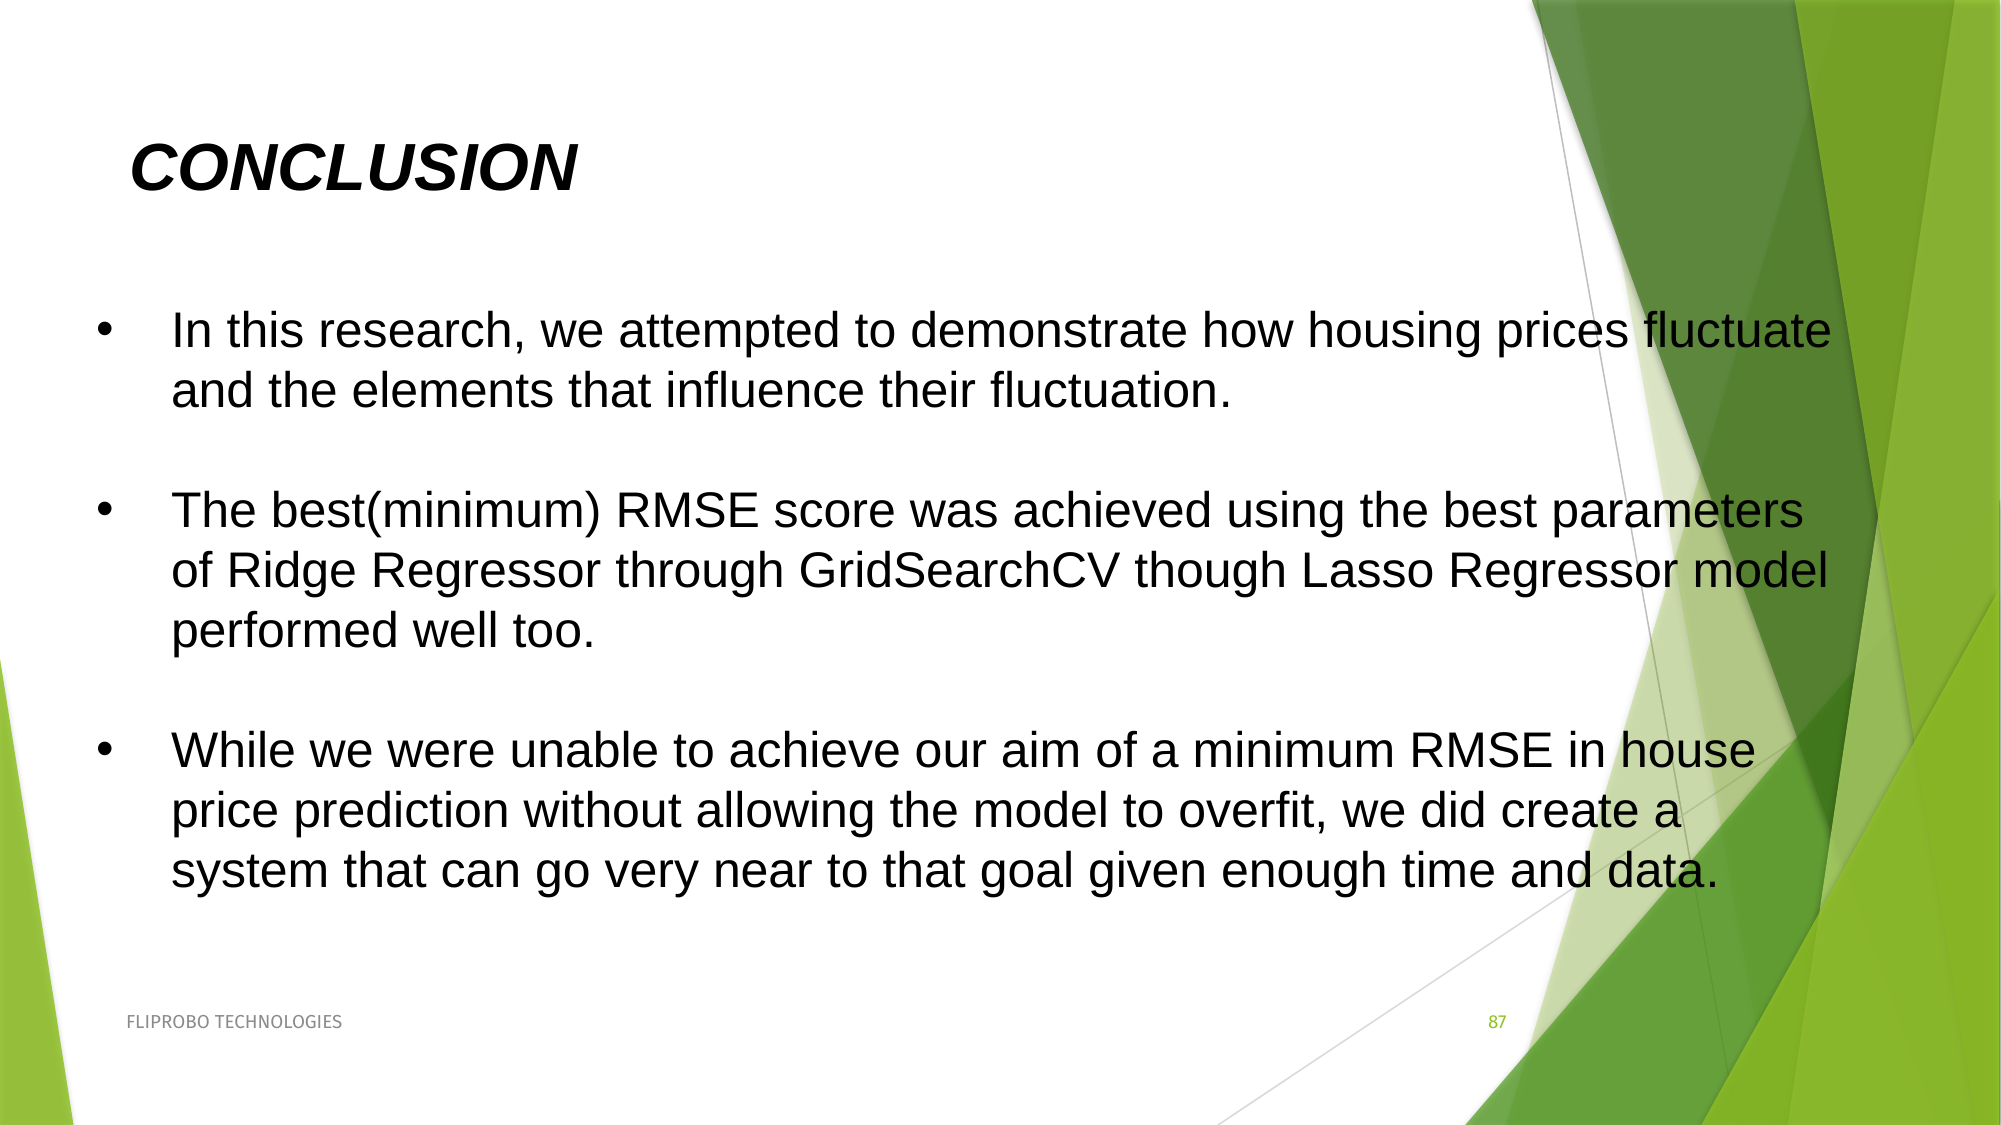

CONCLUSION
In this research, we attempted to demonstrate how housing prices fluctuate and the elements that influence their fluctuation.

The best(minimum) RMSE score was achieved using the best parameters of Ridge Regressor through GridSearchCV though Lasso Regressor model performed well too.

While we were unable to achieve our aim of a minimum RMSE in house price prediction without allowing the model to overfit, we did create a system that can go very near to that goal given enough time and data.
FLIPROBO TECHNOLOGIES
87